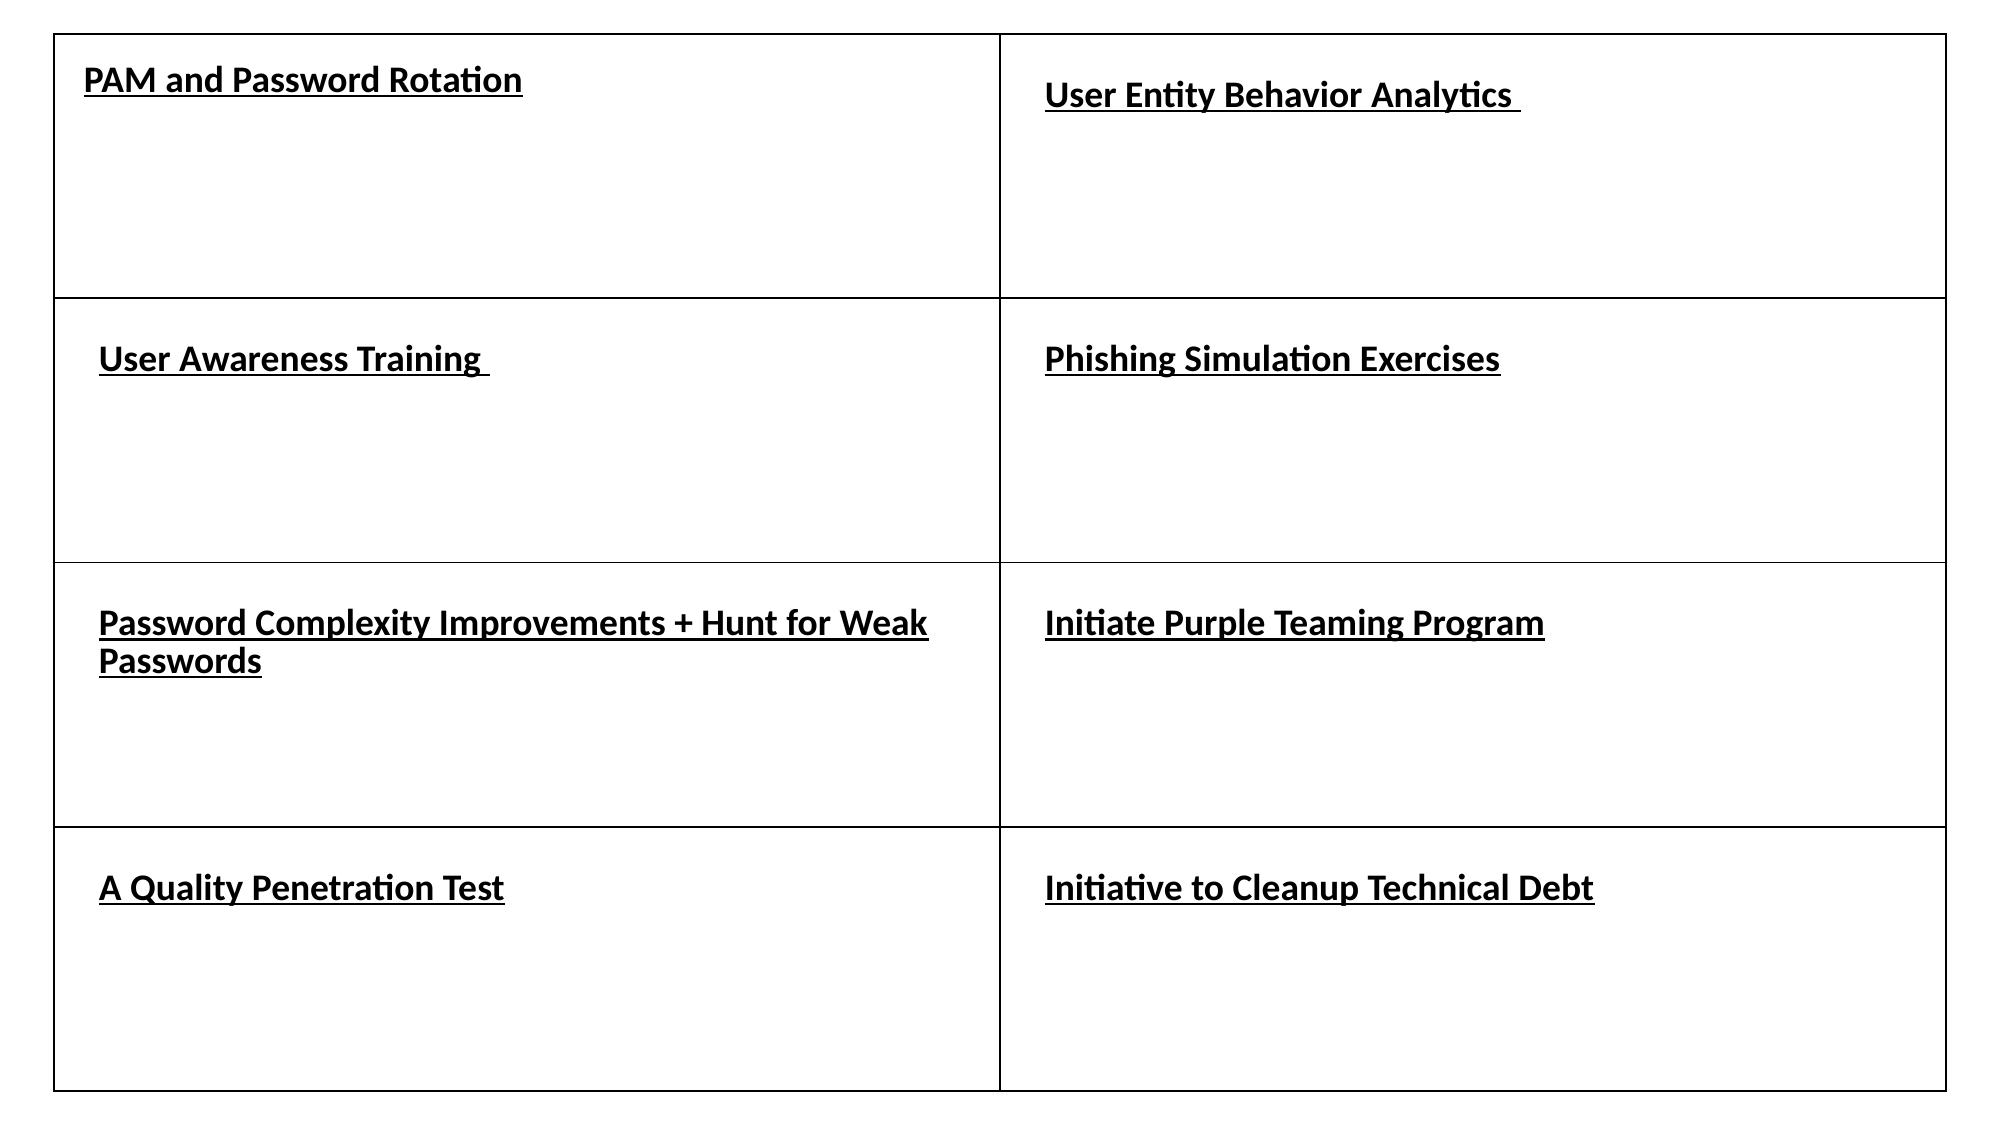

| PAM and Password Rotation | User Entity Behavior Analytics |
| --- | --- |
| User Awareness Training | Phishing Simulation Exercises |
| Password Complexity Improvements + Hunt for Weak Passwords | Initiate Purple Teaming Program |
| A Quality Penetration Test | Initiative to Cleanup Technical Debt |